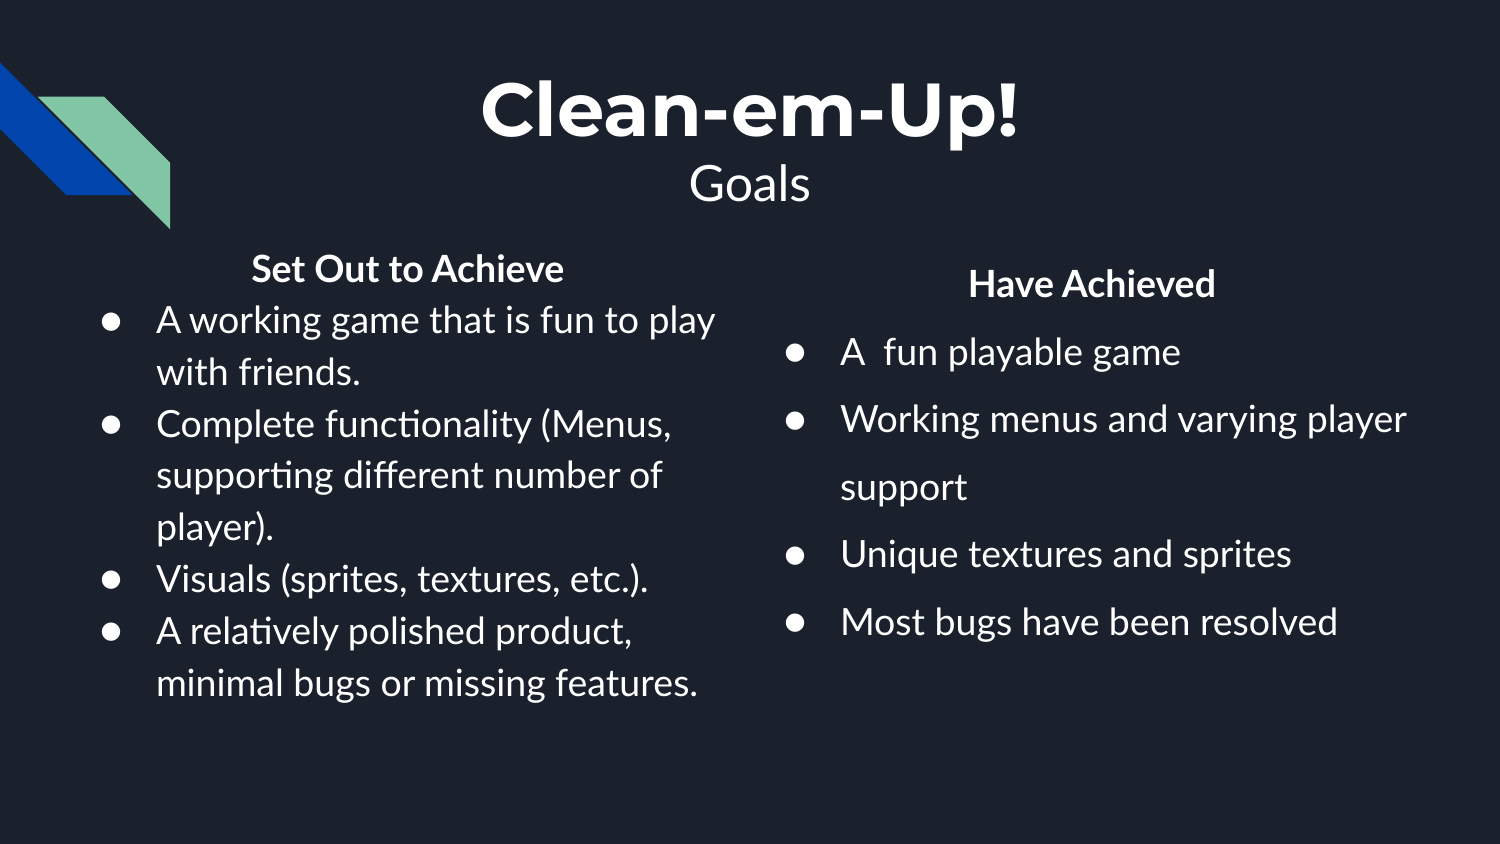

# Clean-em-Up!
Goals
Set Out to Achieve
A working game that is fun to play with friends.
Complete functionality (Menus, supporting different number of player).
Visuals (sprites, textures, etc.).
A relatively polished product, minimal bugs or missing features.
Have Achieved
A  fun playable game
Working menus and varying player support
Unique textures and sprites
Most bugs have been resolved